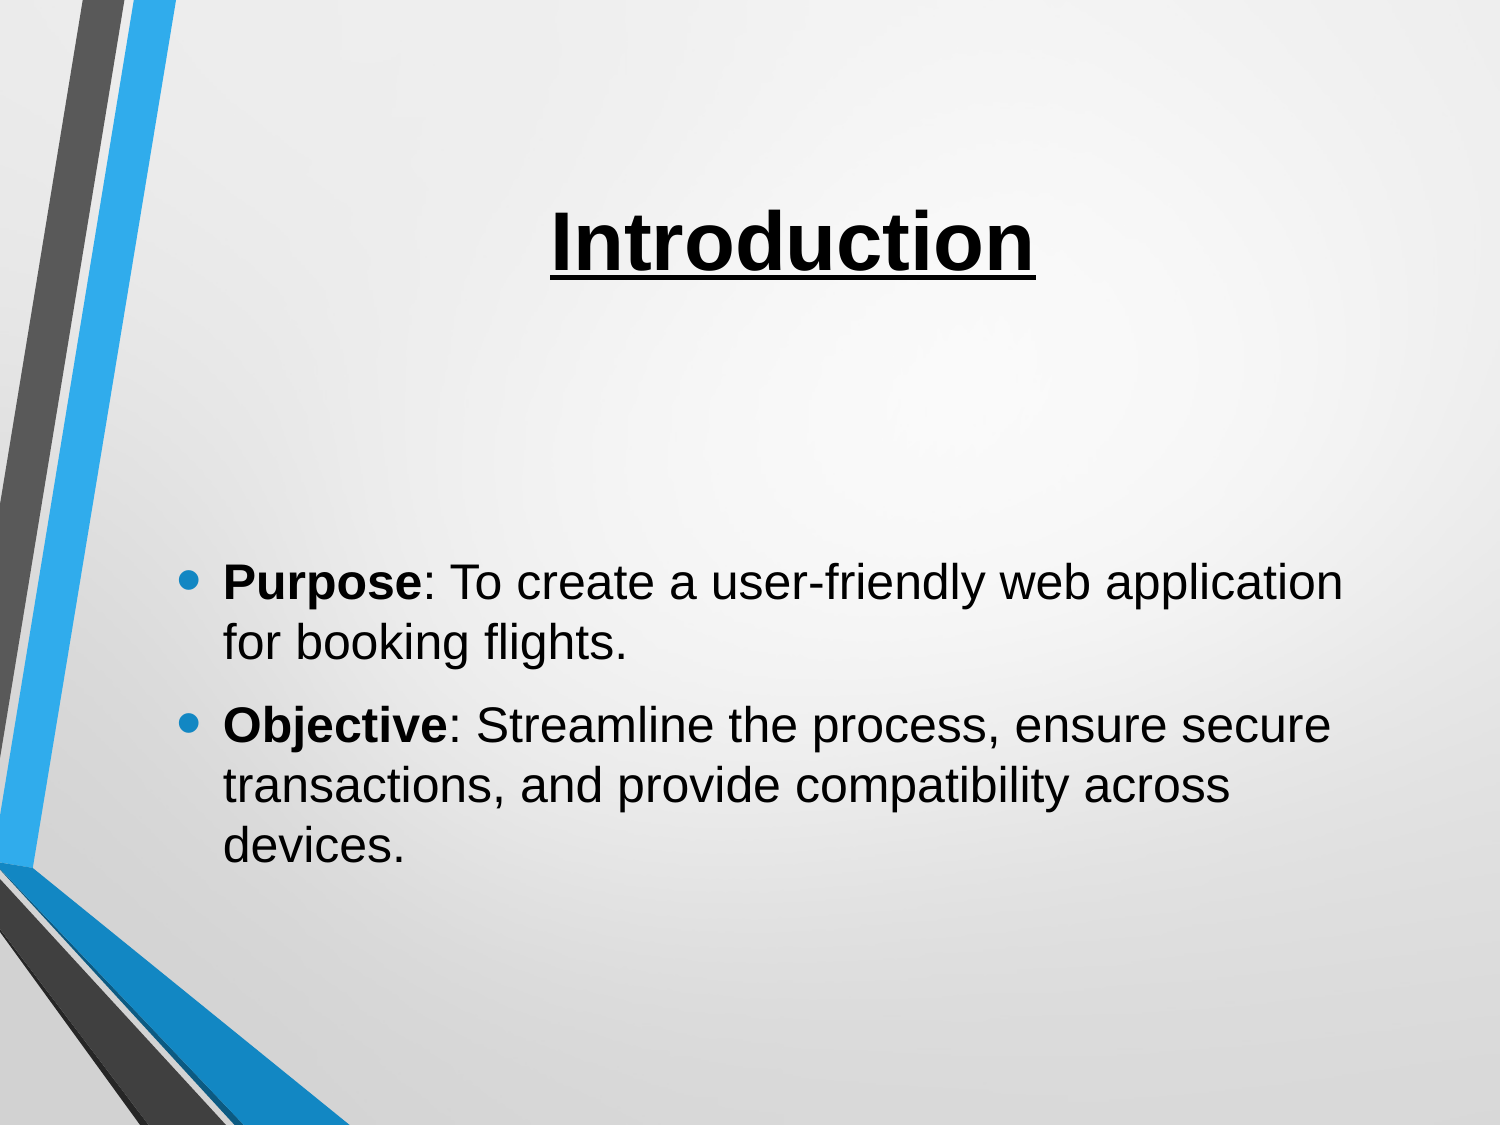

# Introduction
Purpose: To create a user-friendly web application for booking flights.
Objective: Streamline the process, ensure secure transactions, and provide compatibility across devices.